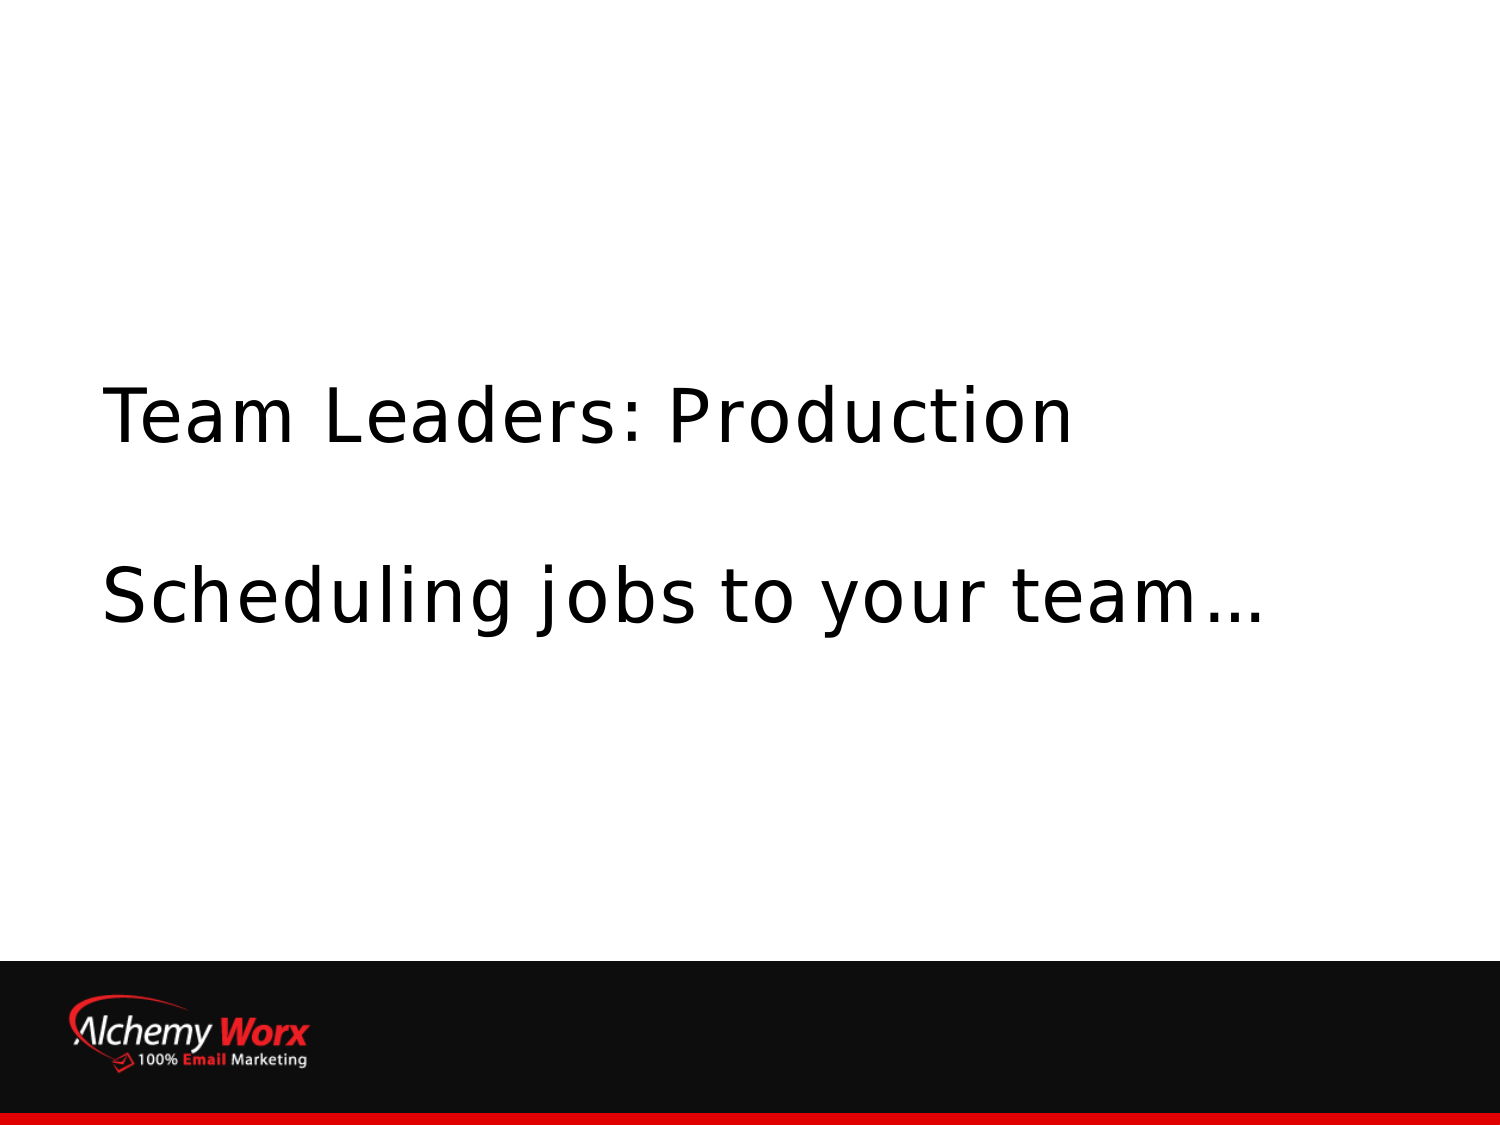

# Team Leaders: Production Scheduling jobs to your team…